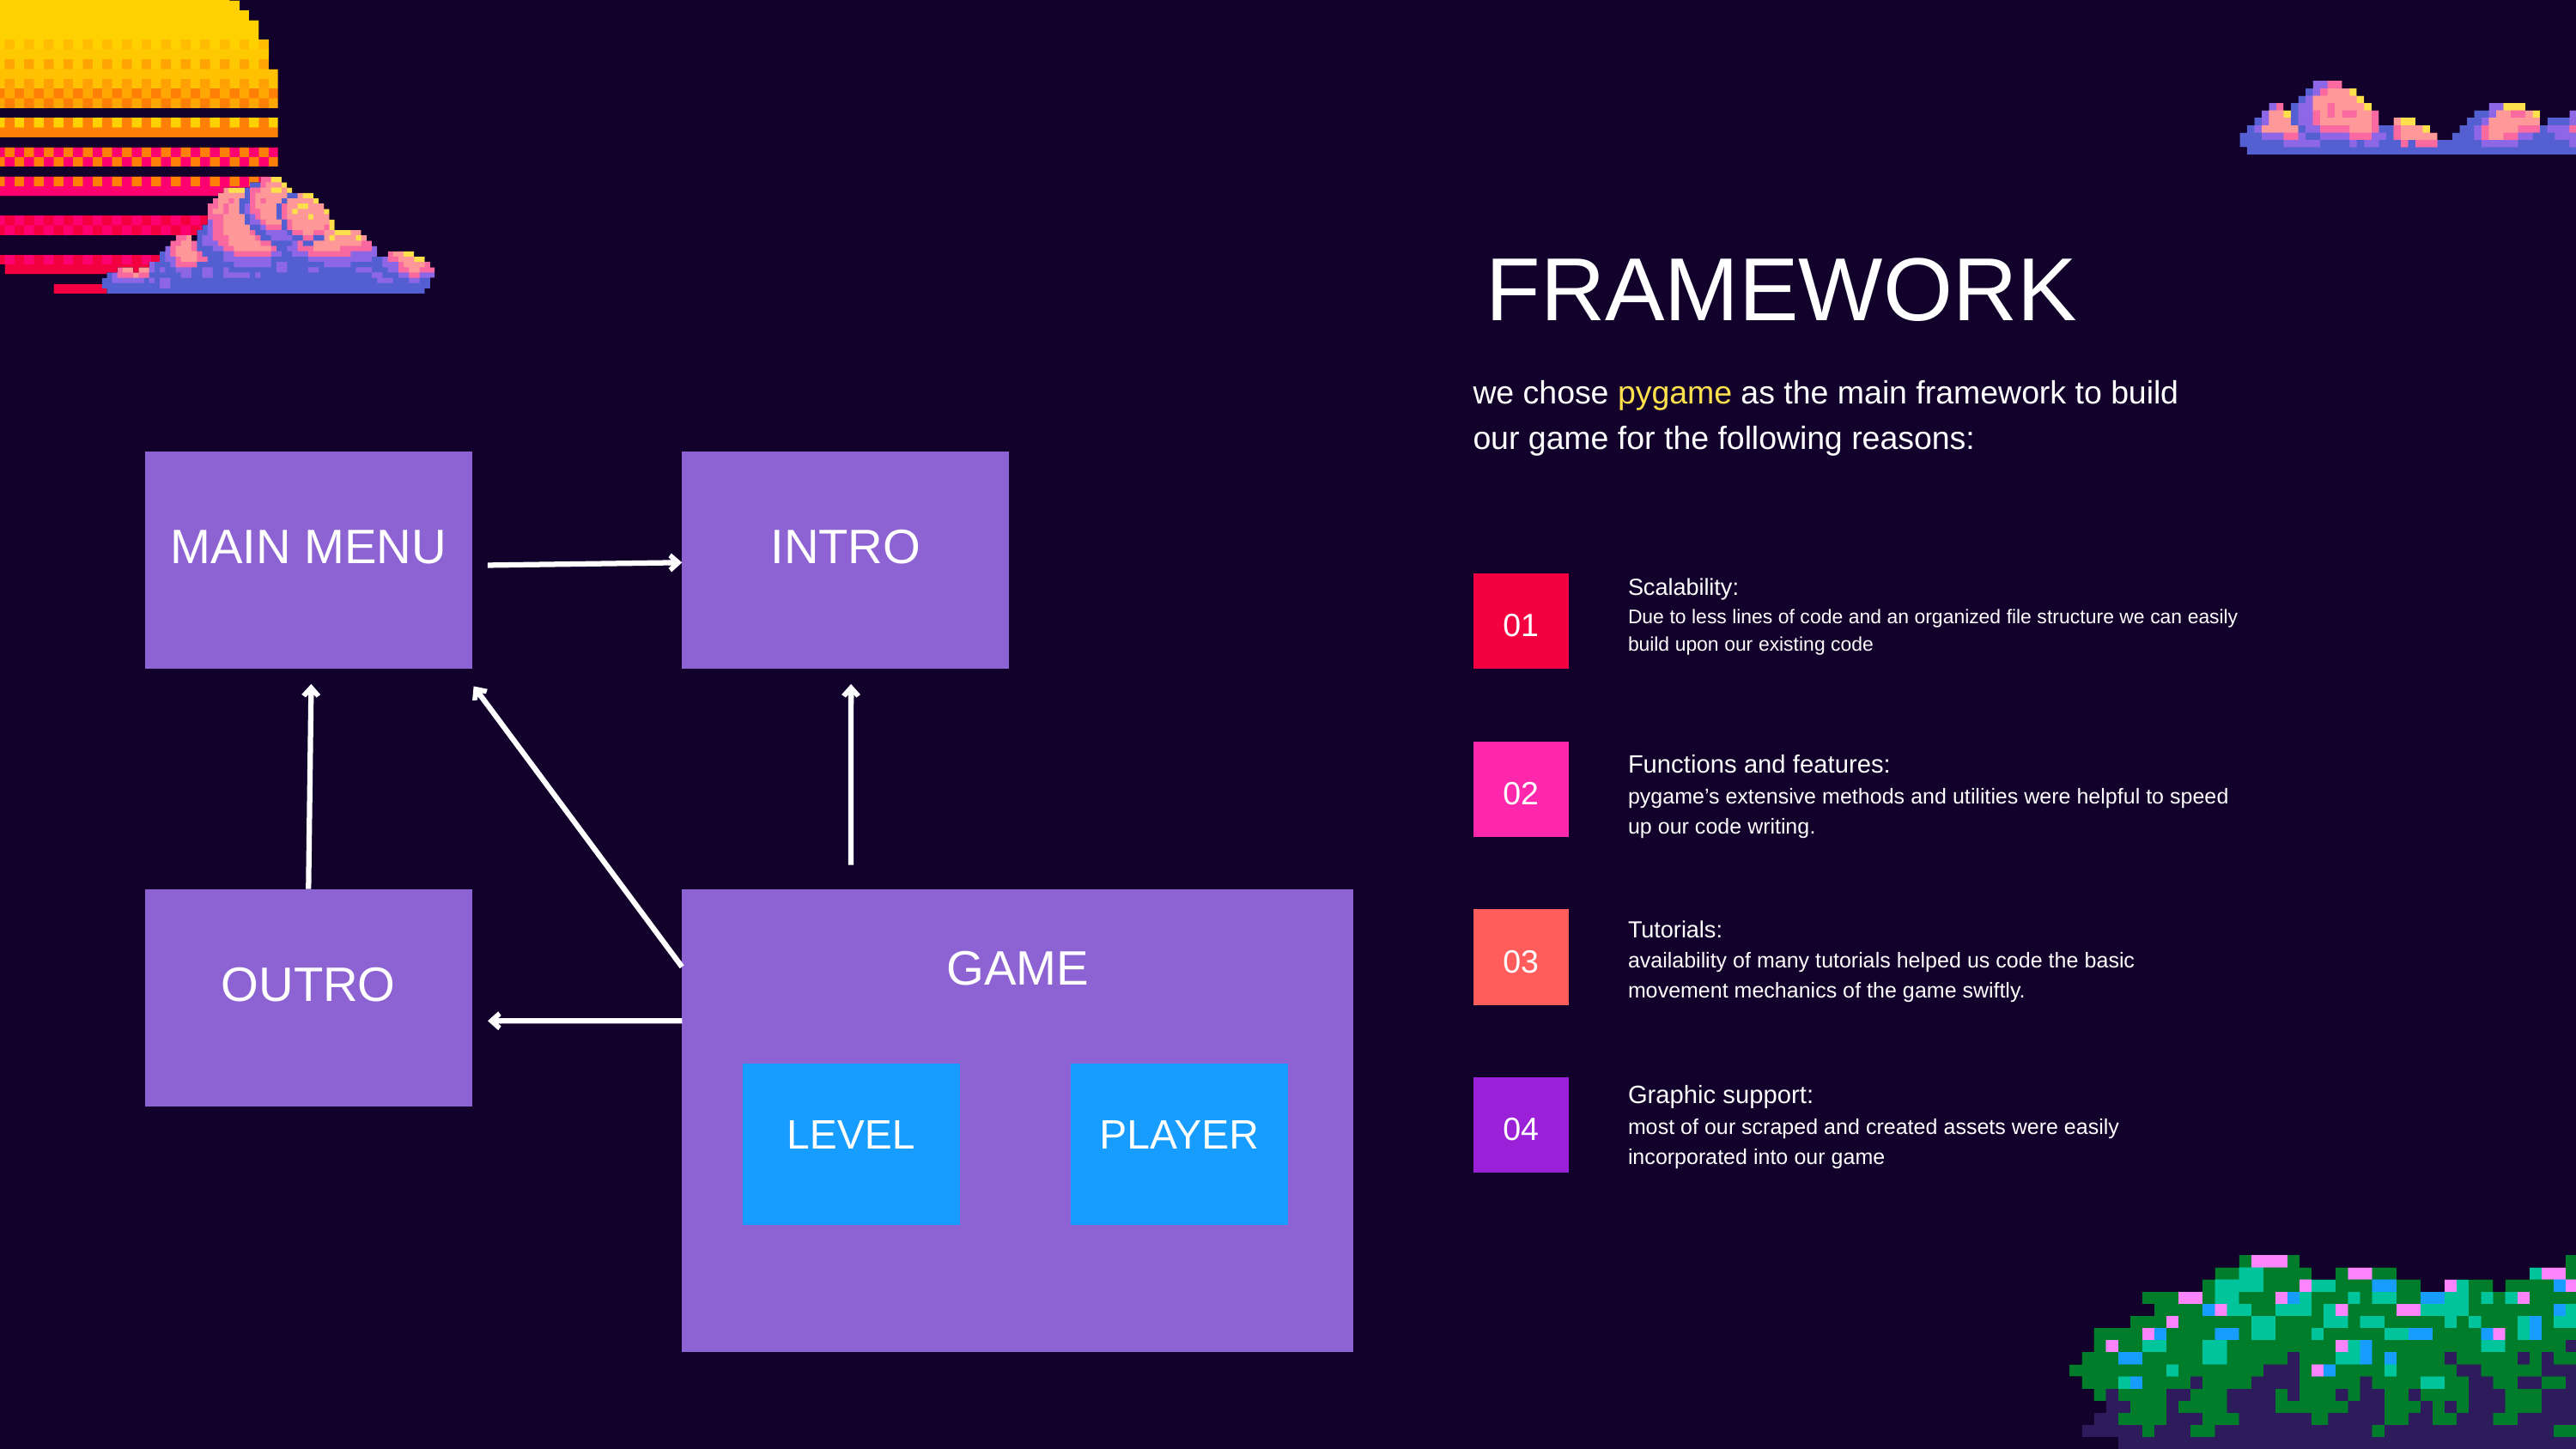

FRAMEWORK
we chose pygame as the main framework to build our game for the following reasons:

MAIN MENU

INTRO

Scalability:
Due to less lines of code and an organized file structure we can easily build upon our existing code

01

Functions and features:
pygame’s extensive methods and utilities were helpful to speed up our code writing.
02

OUTRO

Tutorials:
availability of many tutorials helped us code the basic movement mechanics of the game swiftly.
GAME
03

LEVEL

PLAYER
Graphic support:
most of our scraped and created assets were easily incorporated into our game

04